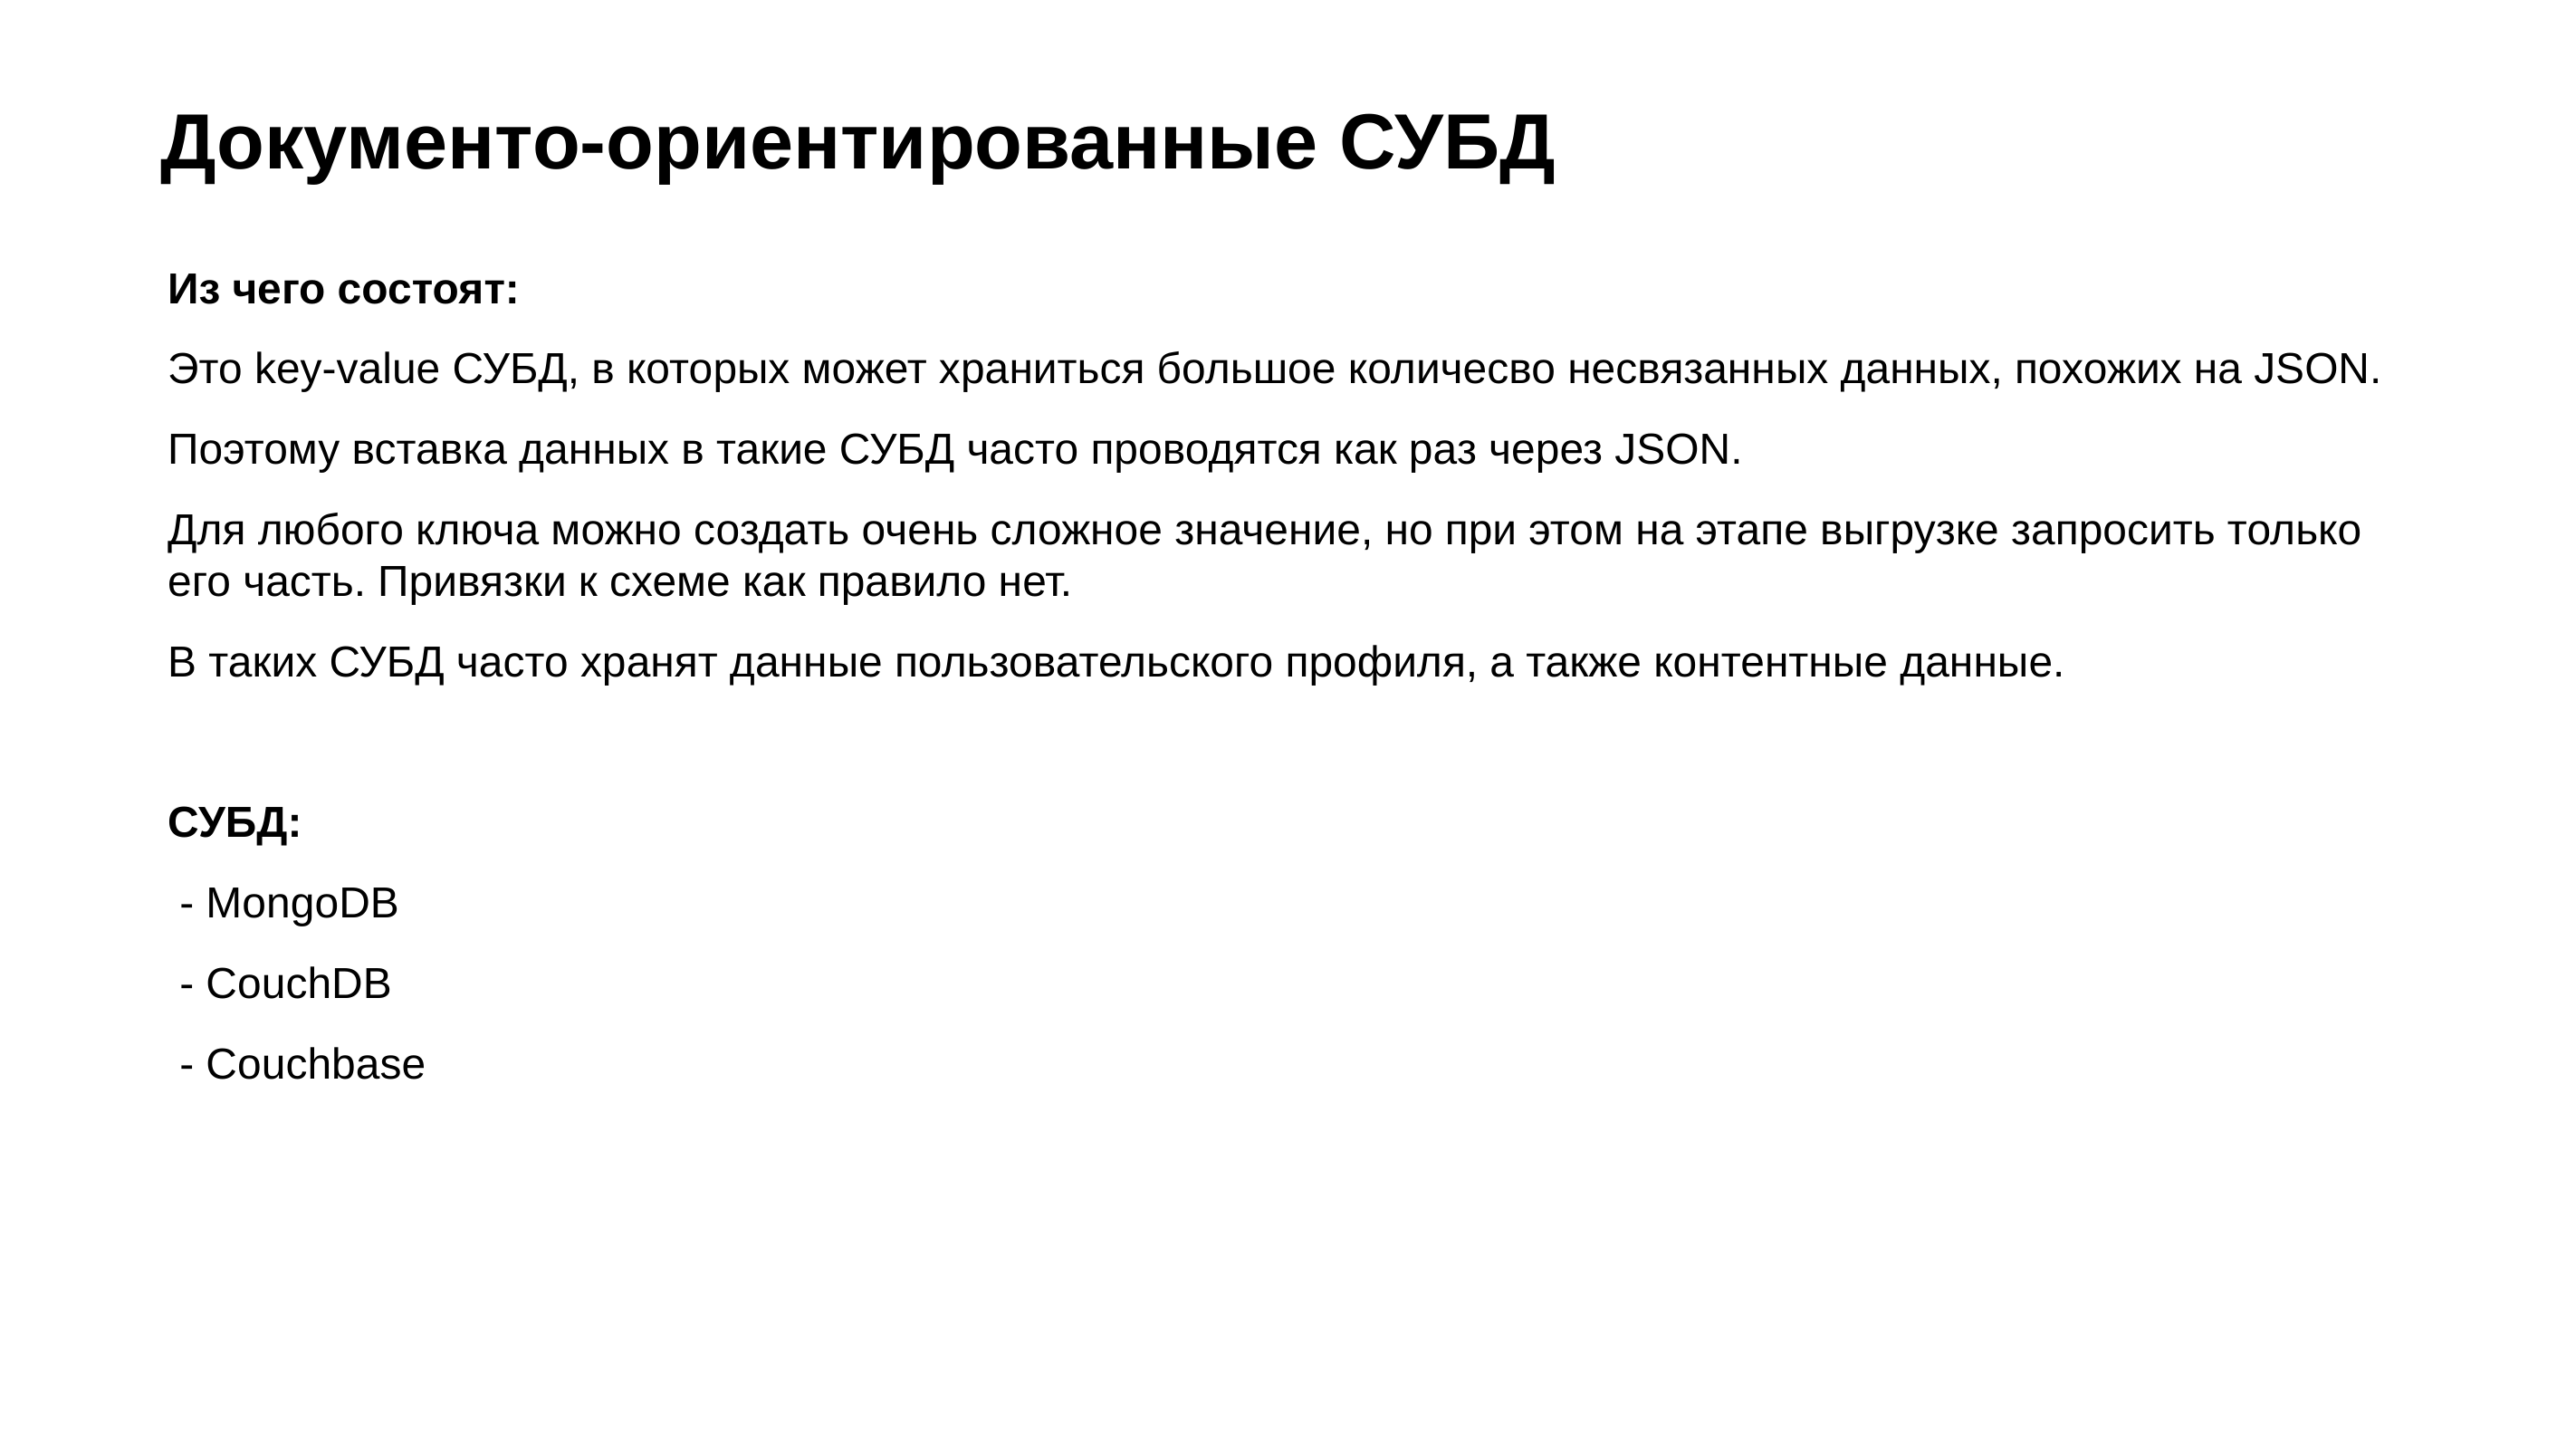

# Документо-ориентированные СУБД
Из чего состоят:
Это key-value СУБД, в которых может храниться большое количесво несвязанных данных, похожих на JSON.
Поэтому вставка данных в такие СУБД часто проводятся как раз через JSON.
Для любого ключа можно создать очень сложное значение, но при этом на этапе выгрузке запросить только его часть. Привязки к схеме как правило нет.
В таких СУБД часто хранят данные пользовательского профиля, а также контентные данные.

СУБД:
 - MongoDB
 - CouchDB
 - Couchbase

49